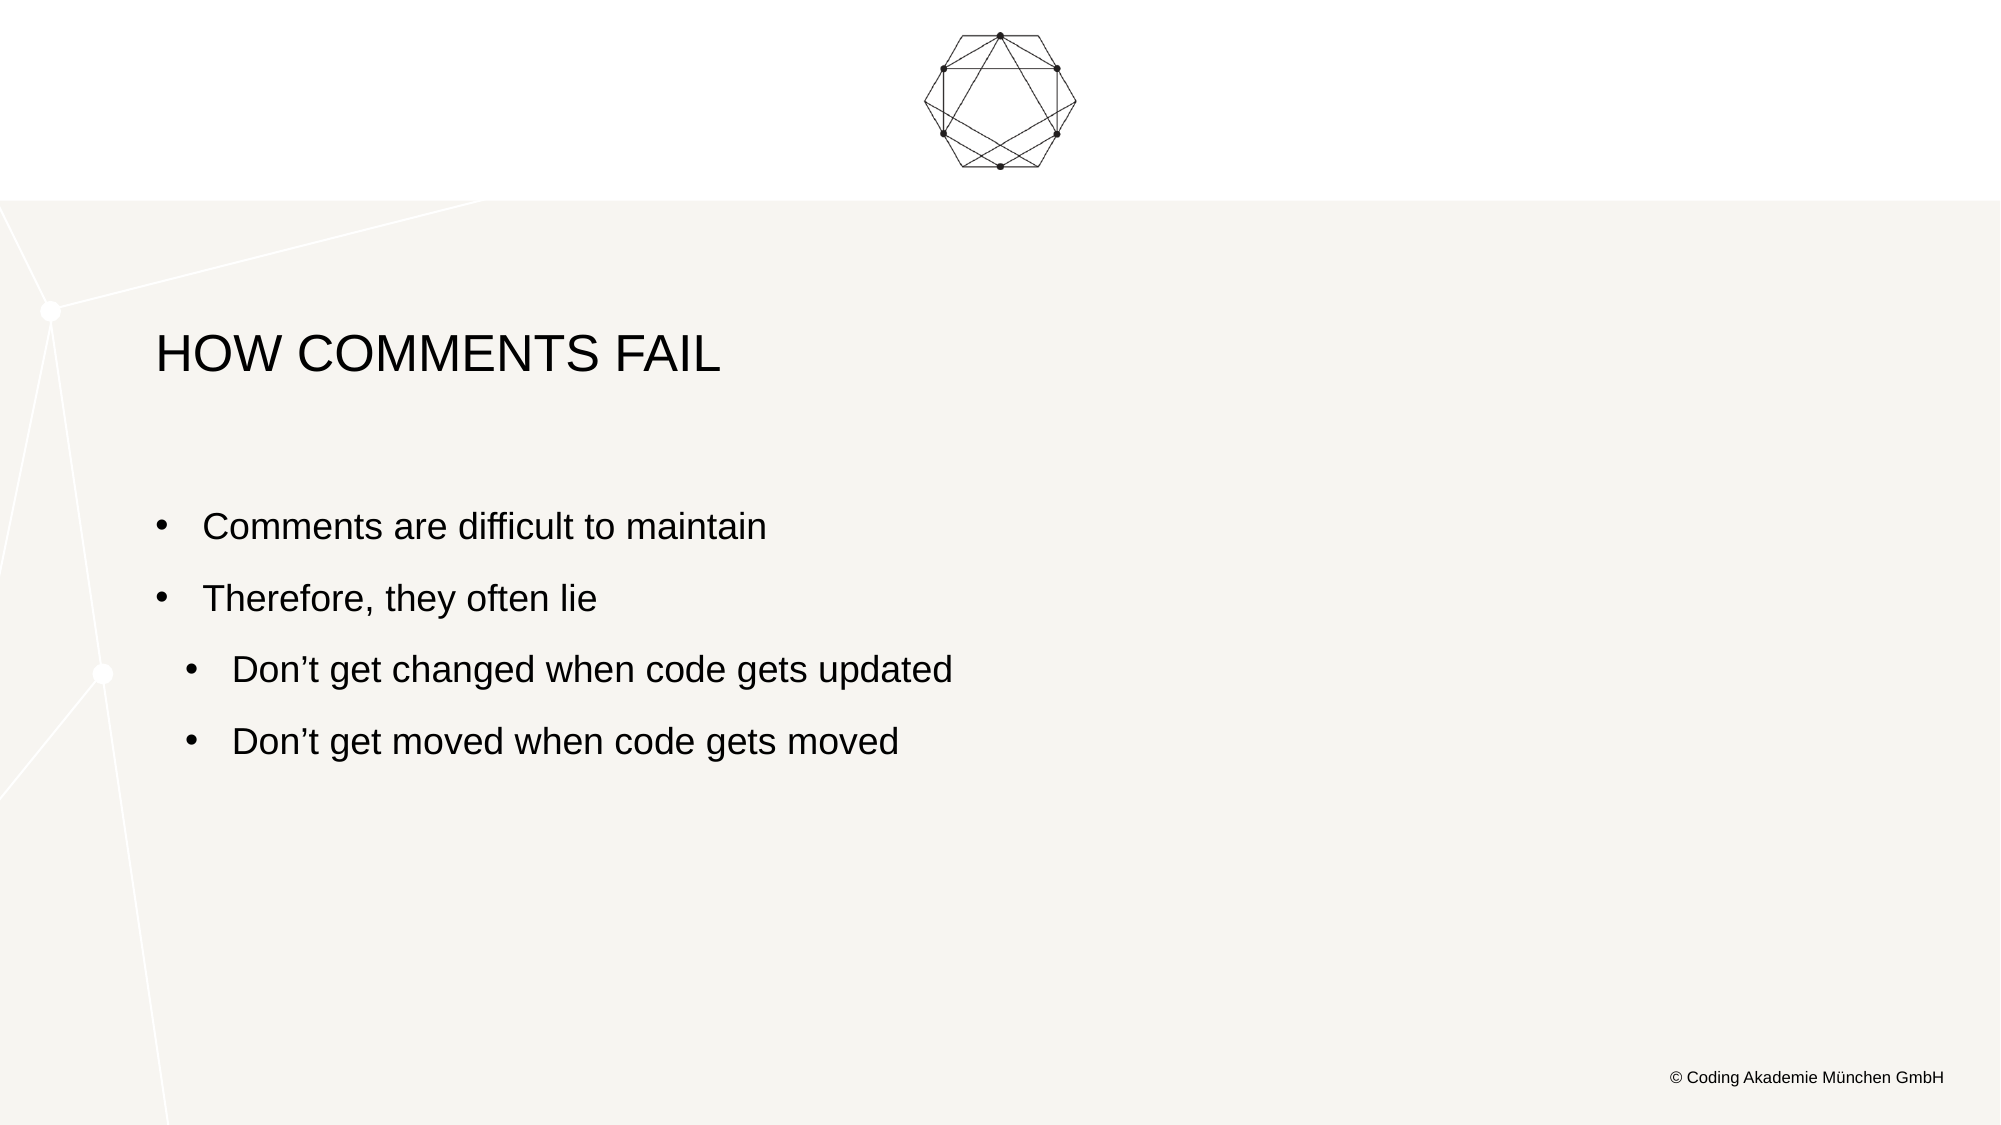

# How Comments Fail
Comments are difficult to maintain
Therefore, they often lie
Don’t get changed when code gets updated
Don’t get moved when code gets moved
© Coding Akademie München GmbH